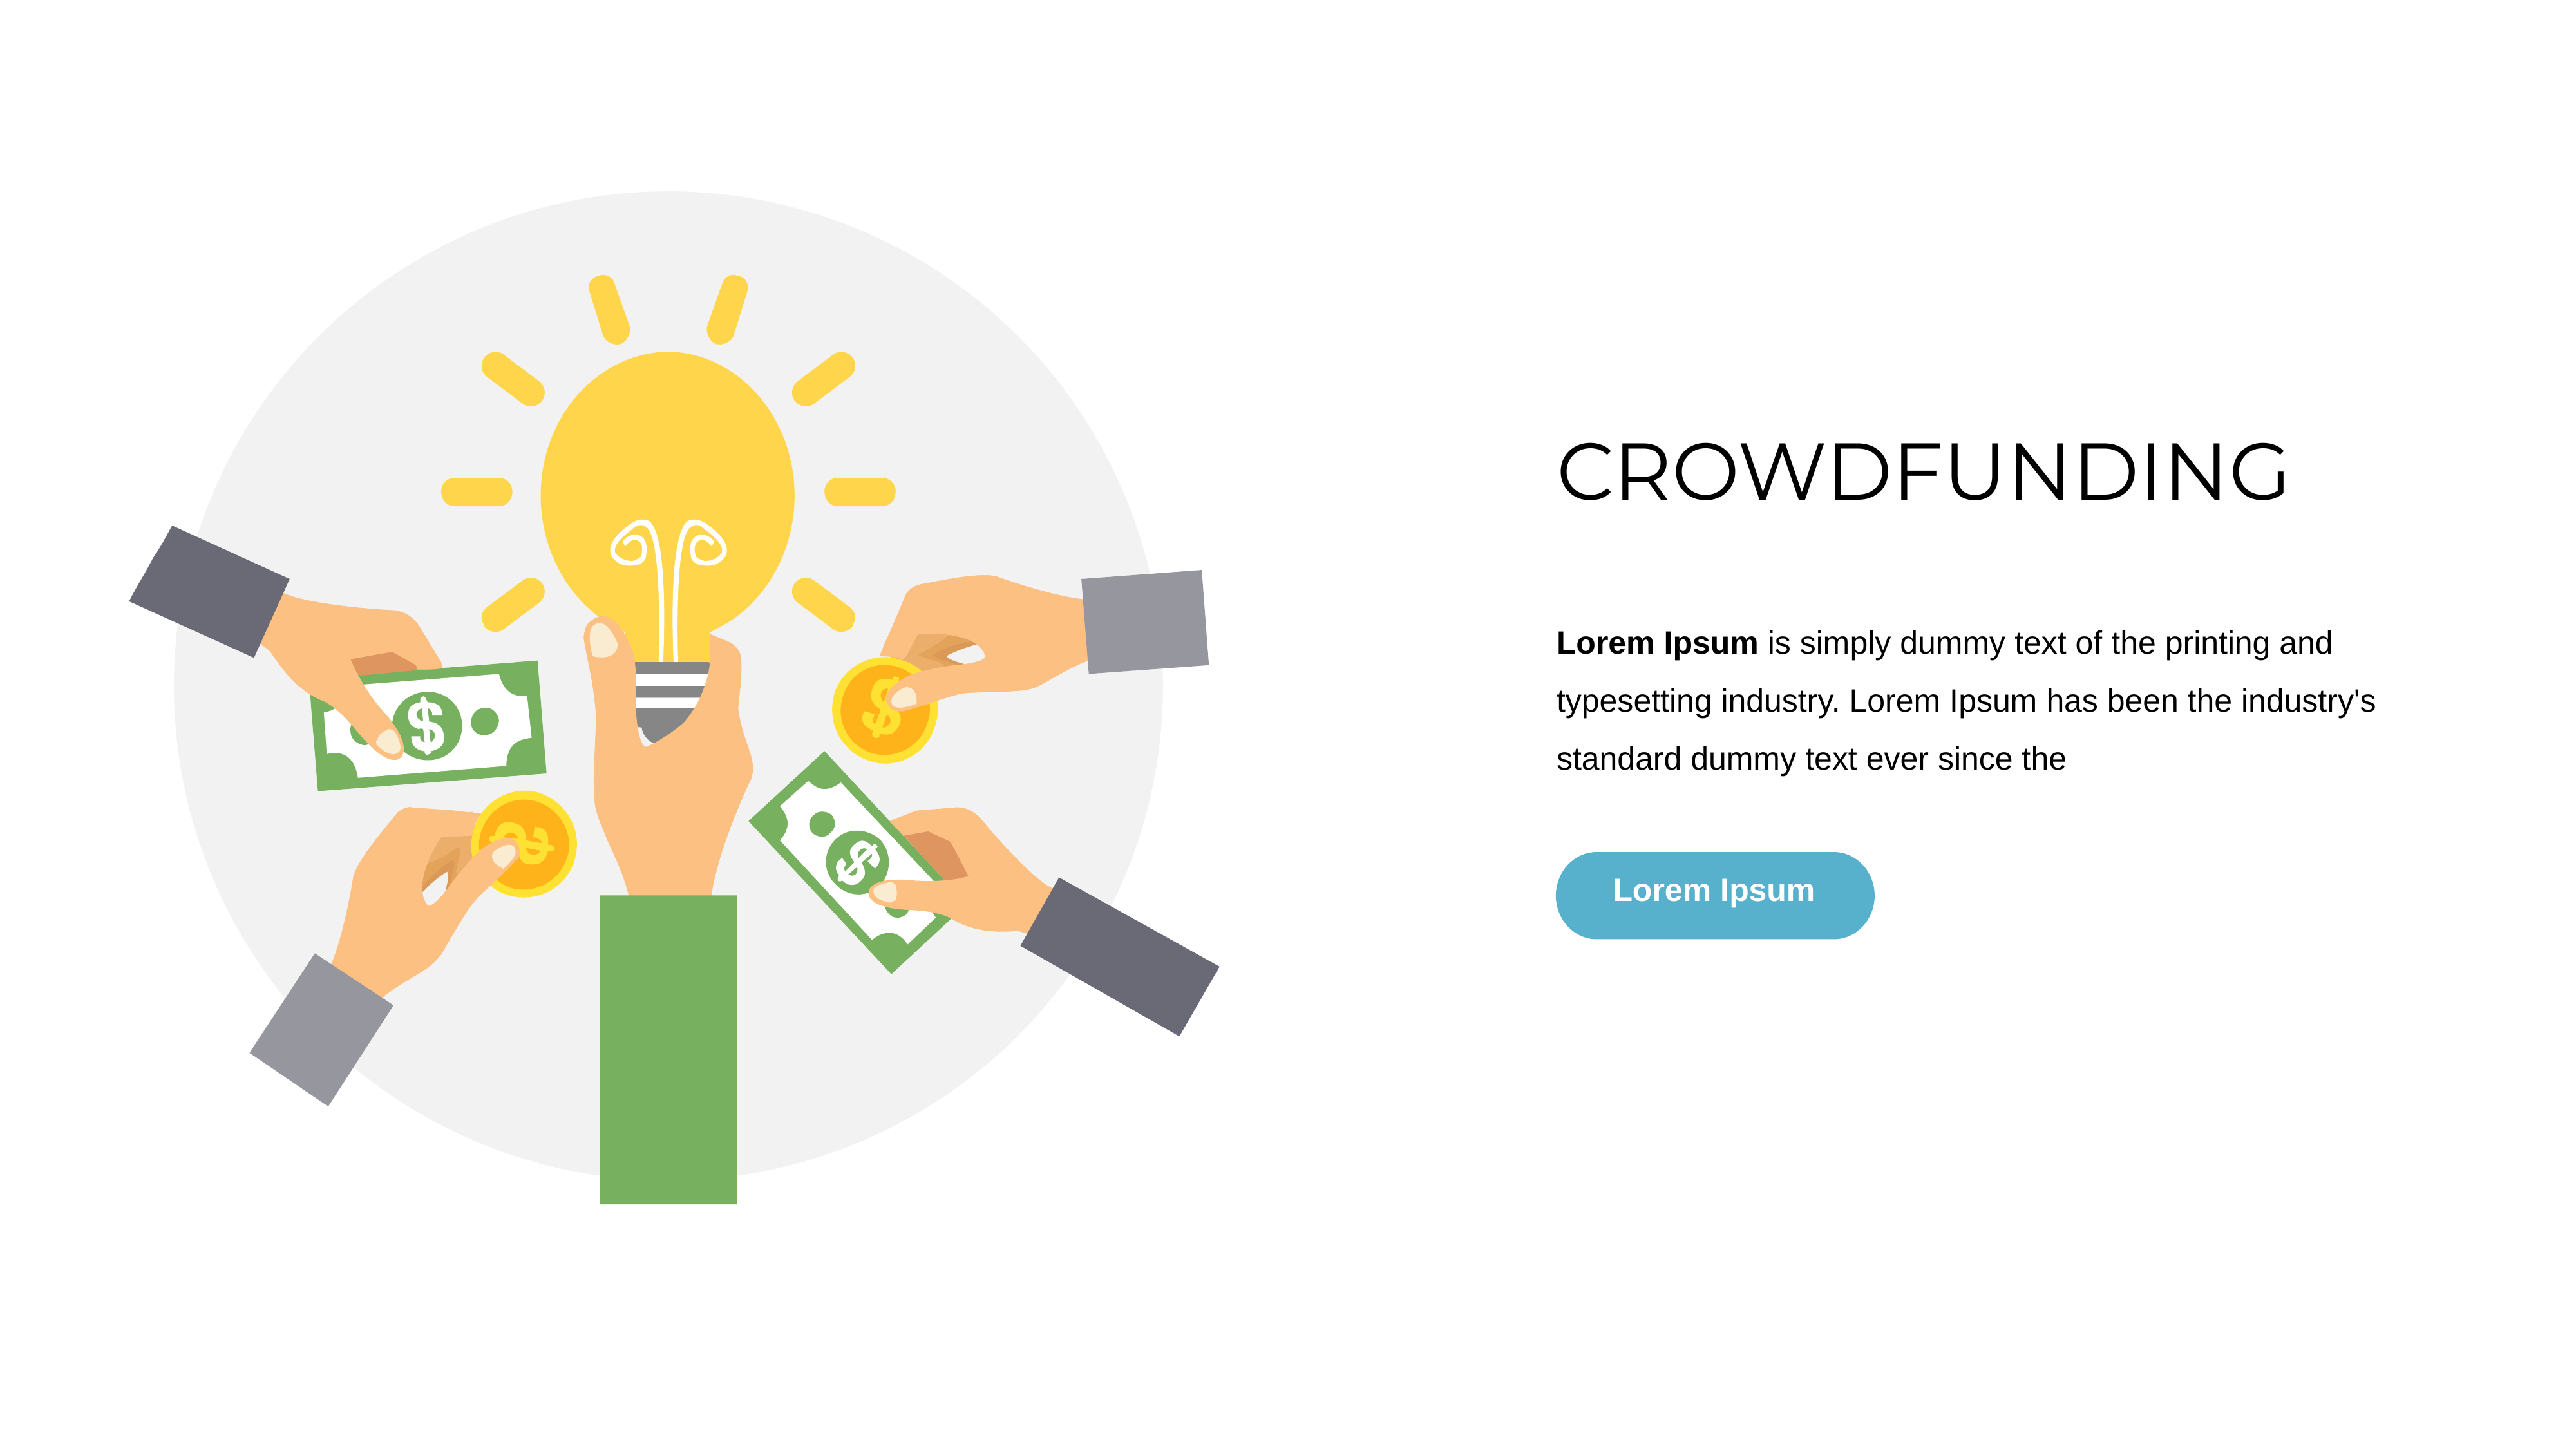

CROWDFUNDING
Lorem Ipsum is simply dummy text of the printing and typesetting industry. Lorem Ipsum has been the industry's standard dummy text ever since the

Lorem Ipsum